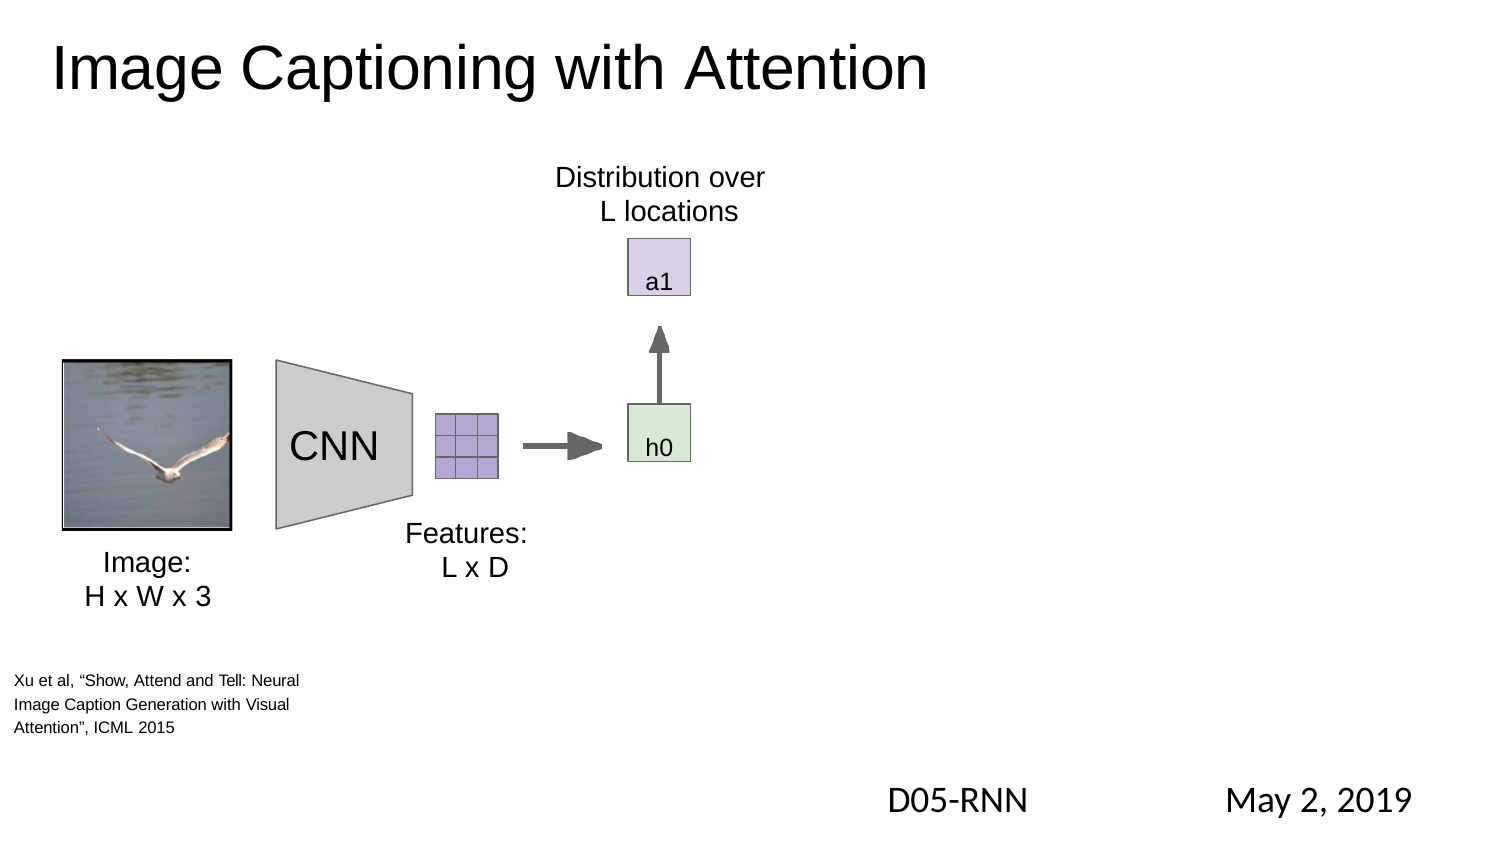

# Image Captioning with Attention
Distribution over  L locations

a1

h0
|  |  |  |
| --- | --- | --- |
|  |  |  |
|  |  |  |

CNN

Features:  L x D
Image:  H x W x 3
Xu et al, “Show, Attend and Tell: Neural
Image Caption Generation with Visual  Attention”, ICML 2015
D05-RNN
May 2, 2019
Fei-Fei Li & Justin Johnson & Serena Yeung
Fei-Fei Li & Justin Johnson & Serena Yeung	Lecture 10 -	May 2, 2019